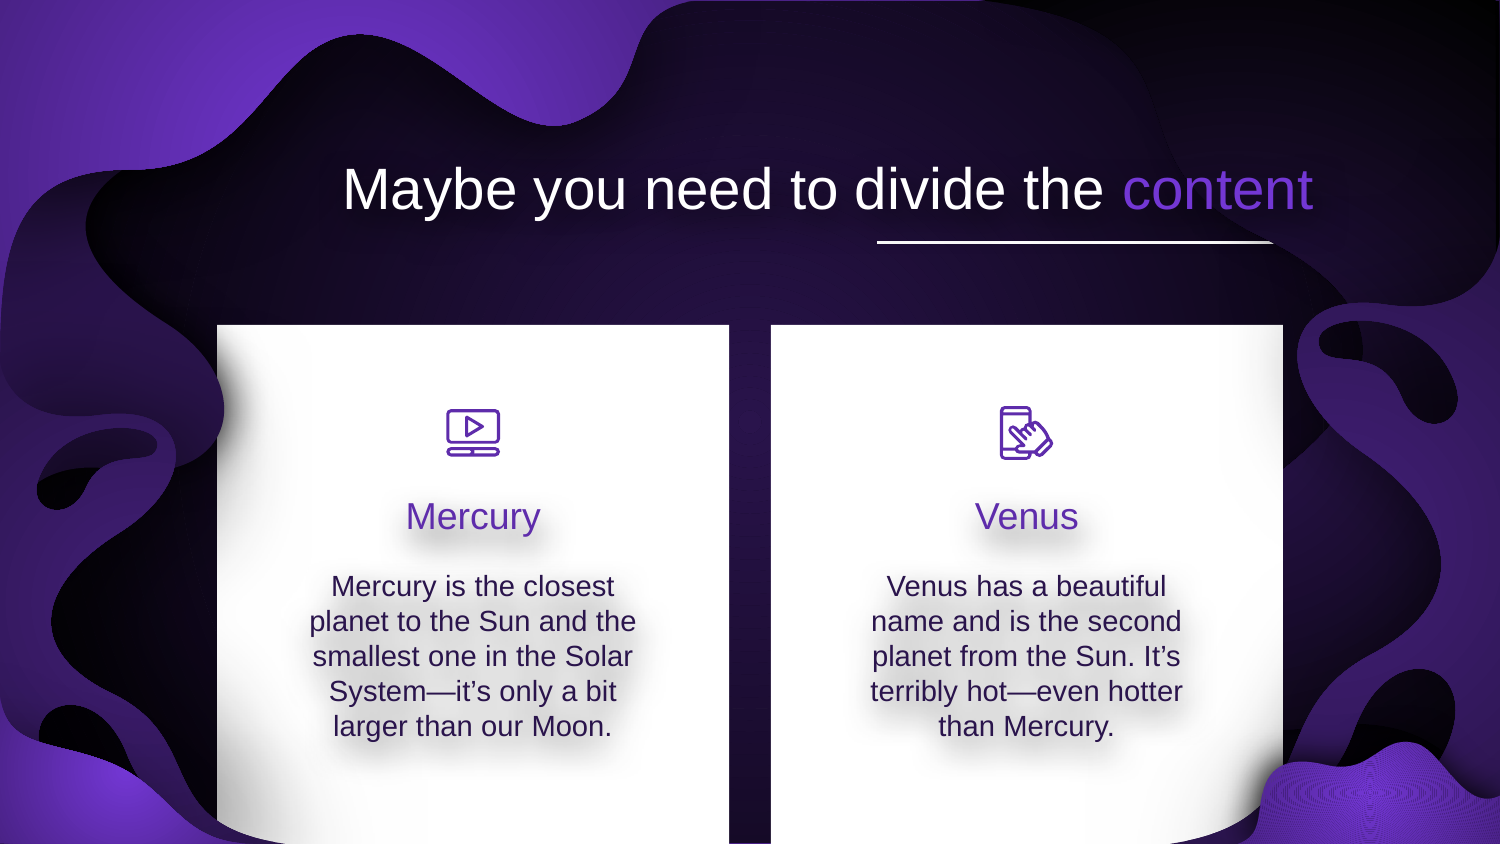

Maybe you need to divide the content

Mercury
# Venus
Mercury is the closest planet to the Sun and the smallest one in the Solar System—it’s only a bit larger than our Moon.
Venus has a beautiful name and is the second planet from the Sun. It’s terribly hot—even hotter than Mercury.